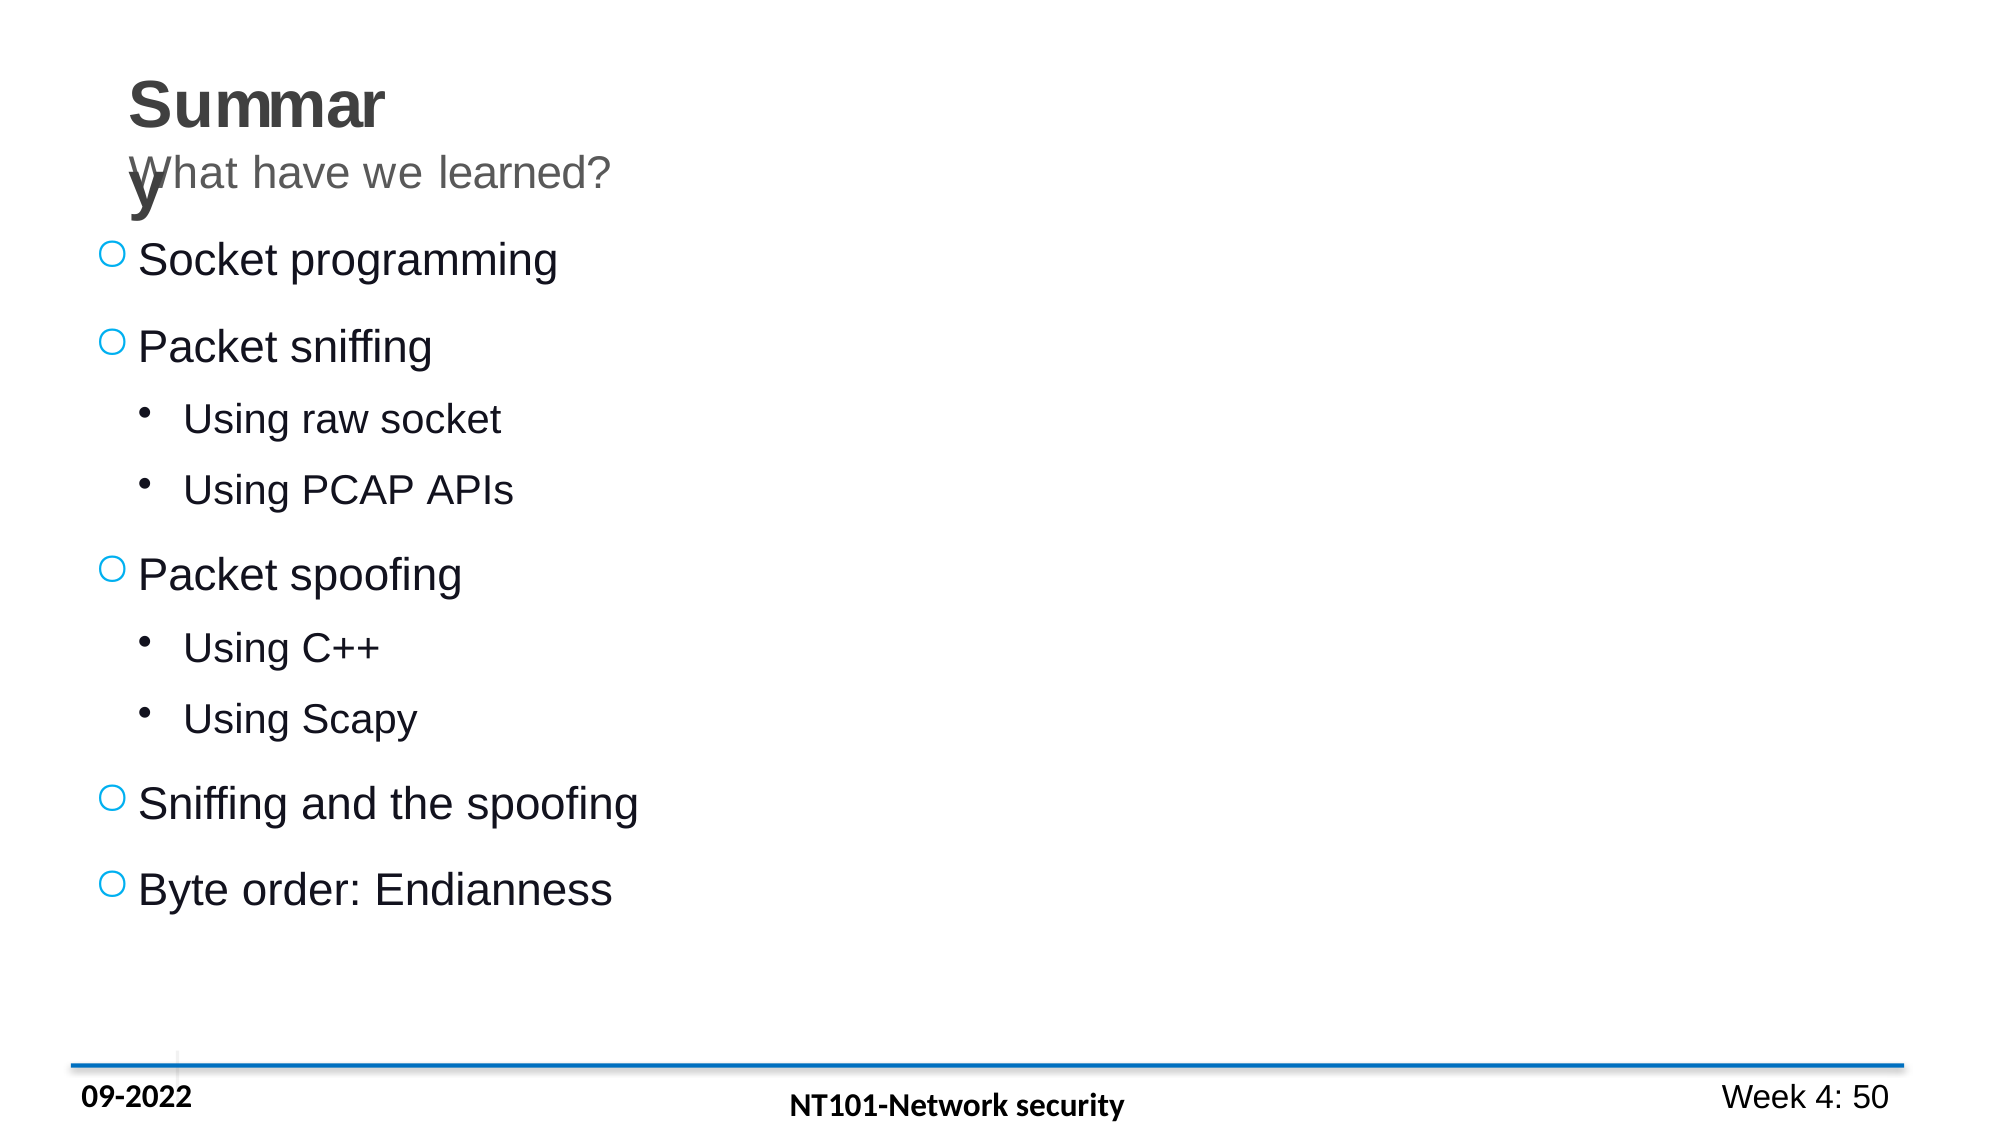

# Summary
What have we learned?
Socket programming
Packet sniffing
Using raw socket
Using PCAP APIs
Packet spoofing
Using C++
Using Scapy
Sniffing and the spoofing
Byte order: Endianness